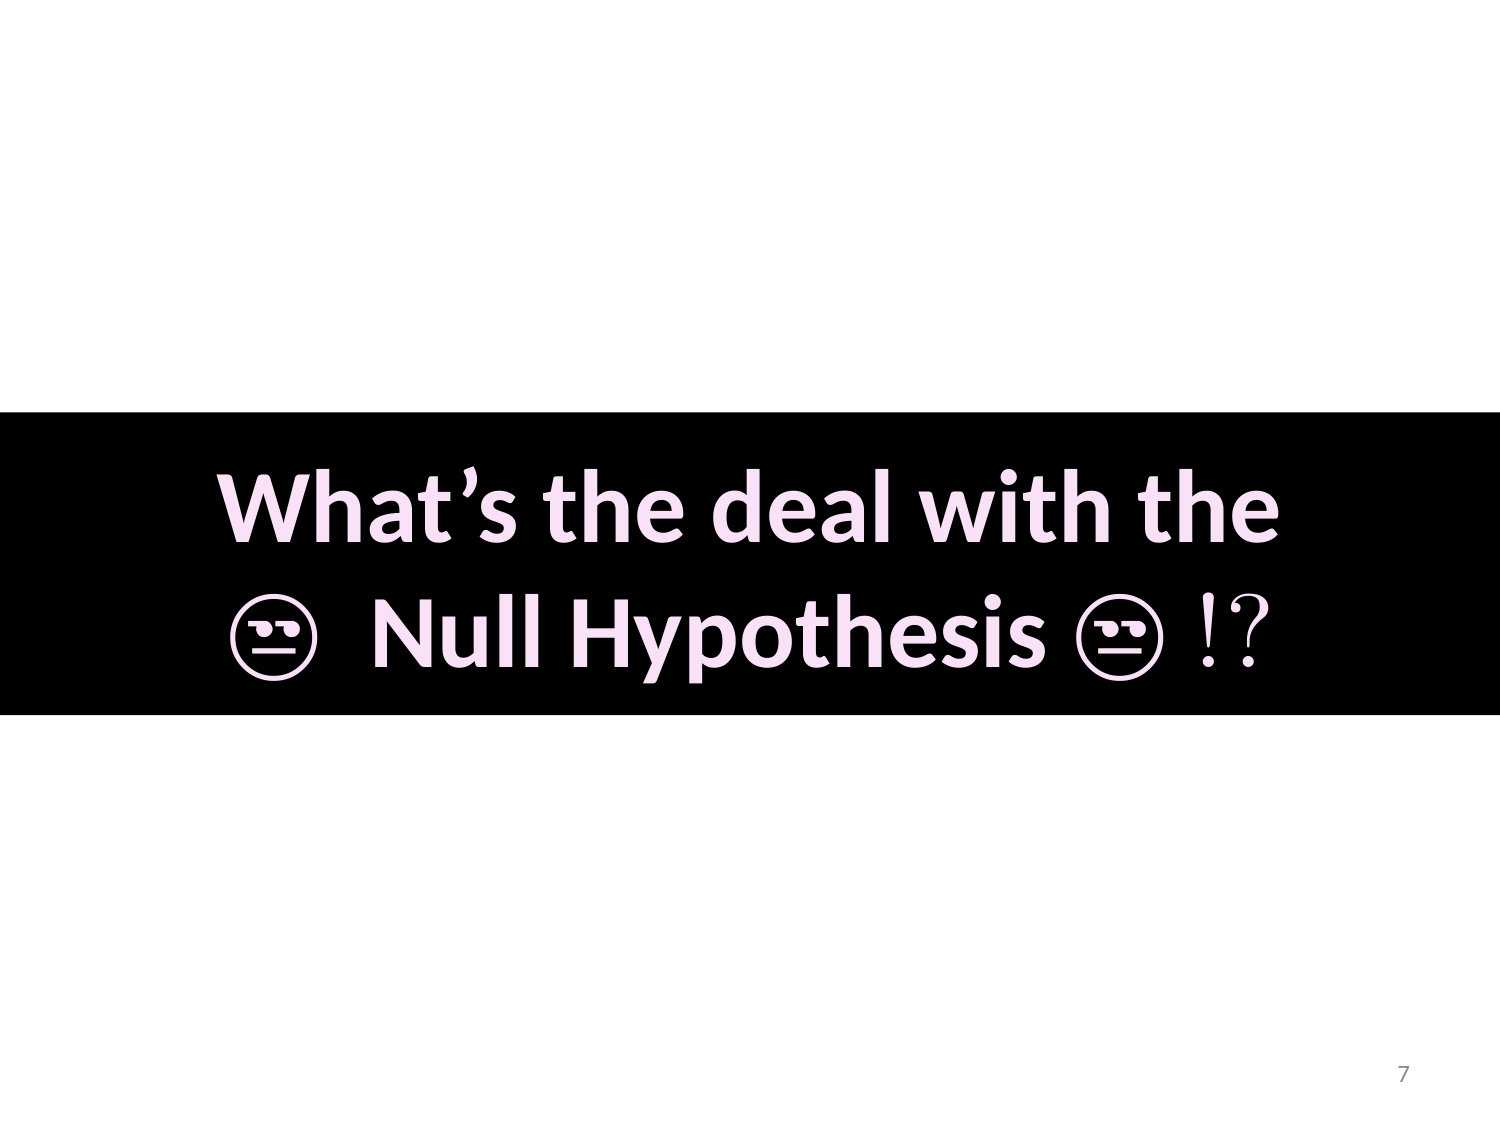

# What’s the deal with the 😒  Null Hypothesis 😒 ⁉️

7